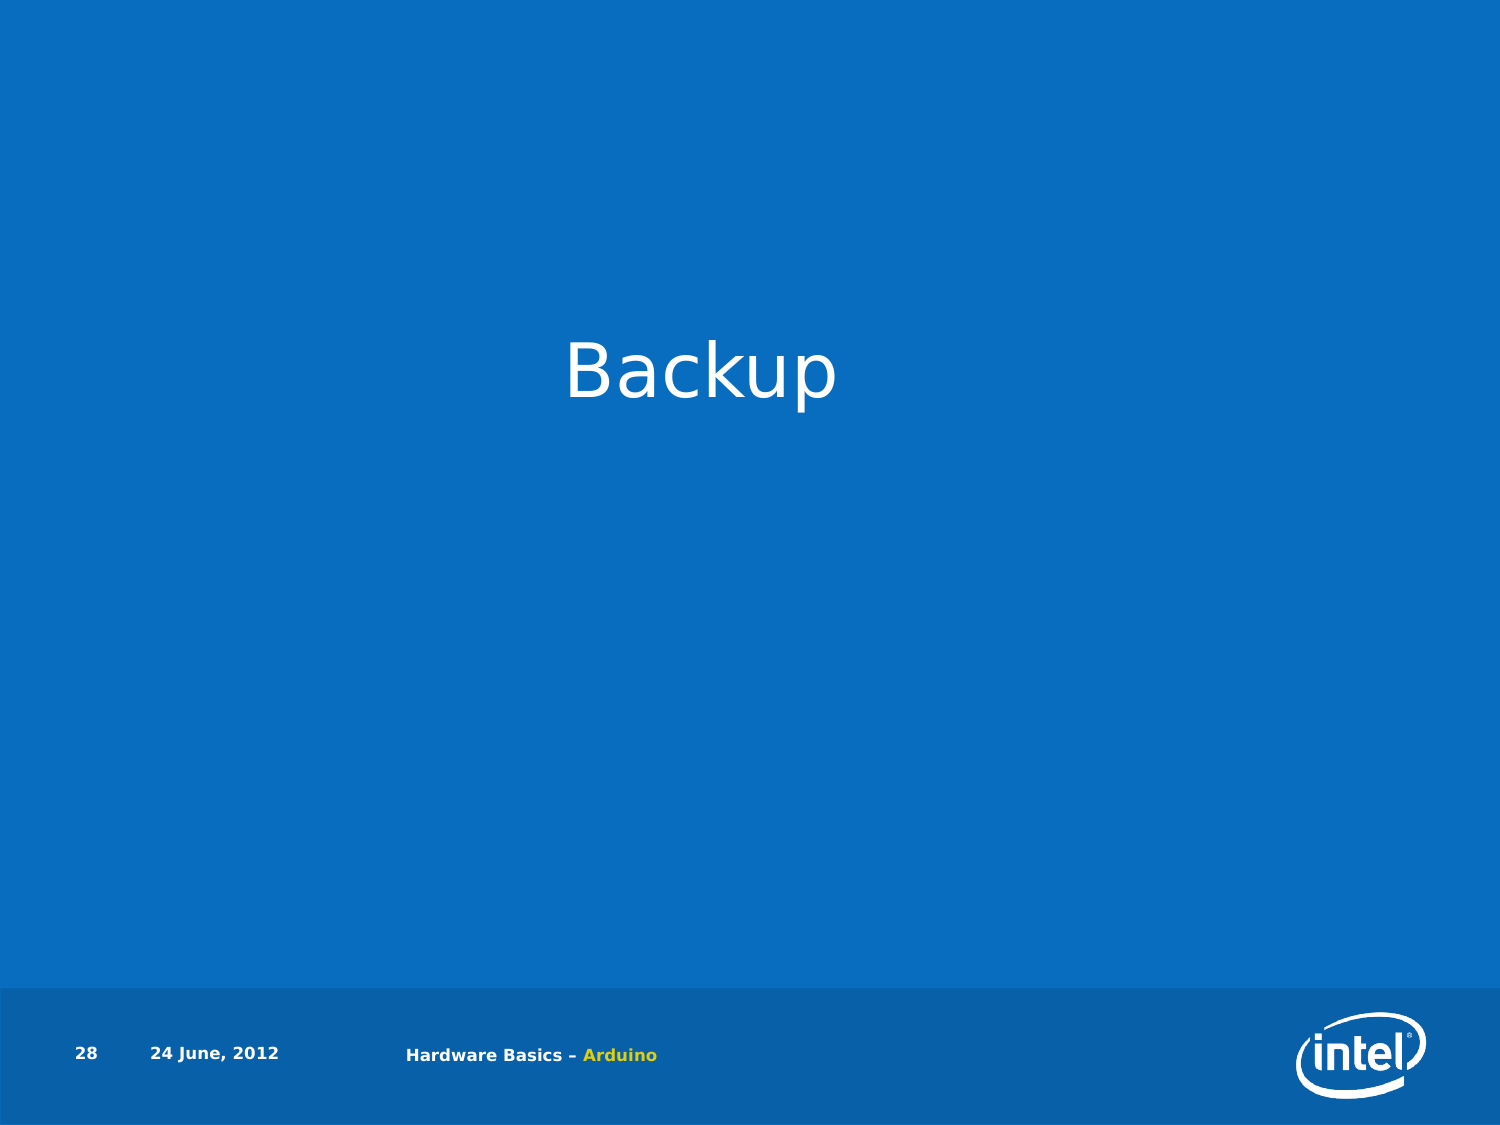

Backup
28
24 June, 2012
Hardware Basics – Arduino